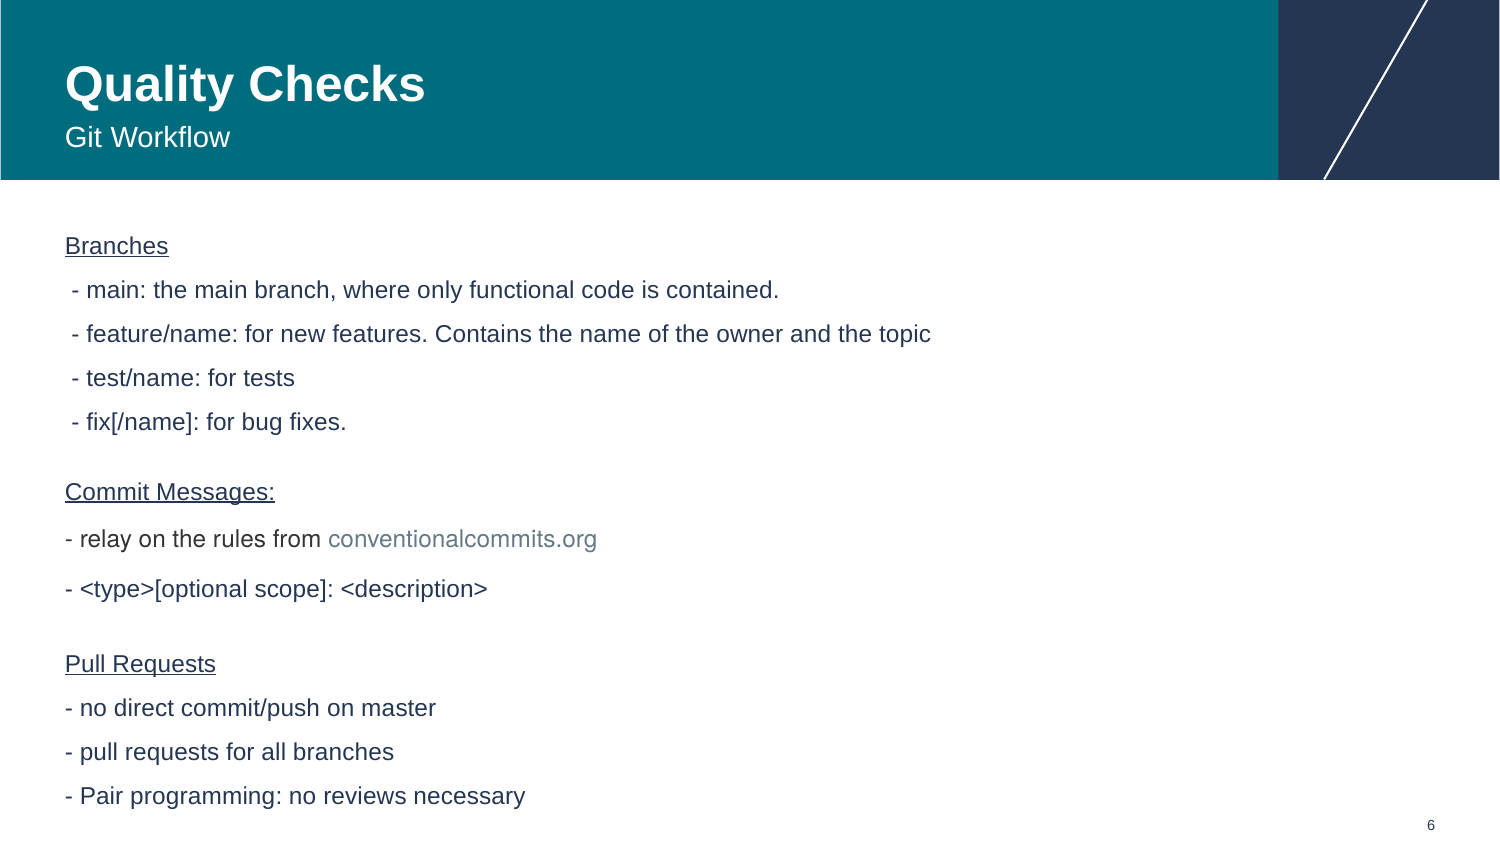

# Quality Checks
Git Workflow
Branches
 - main: the main branch, where only functional code is contained.
 - feature/name: for new features. Contains the name of the owner and the topic
 - test/name: for tests
 - fix[/name]: for bug fixes.

Commit Messages:
- relay on the rules from conventionalcommits.org
- <type>[optional scope]: <description>

Pull Requests
- no direct commit/push on master
- pull requests for all branches
- Pair programming: no reviews necessary

6